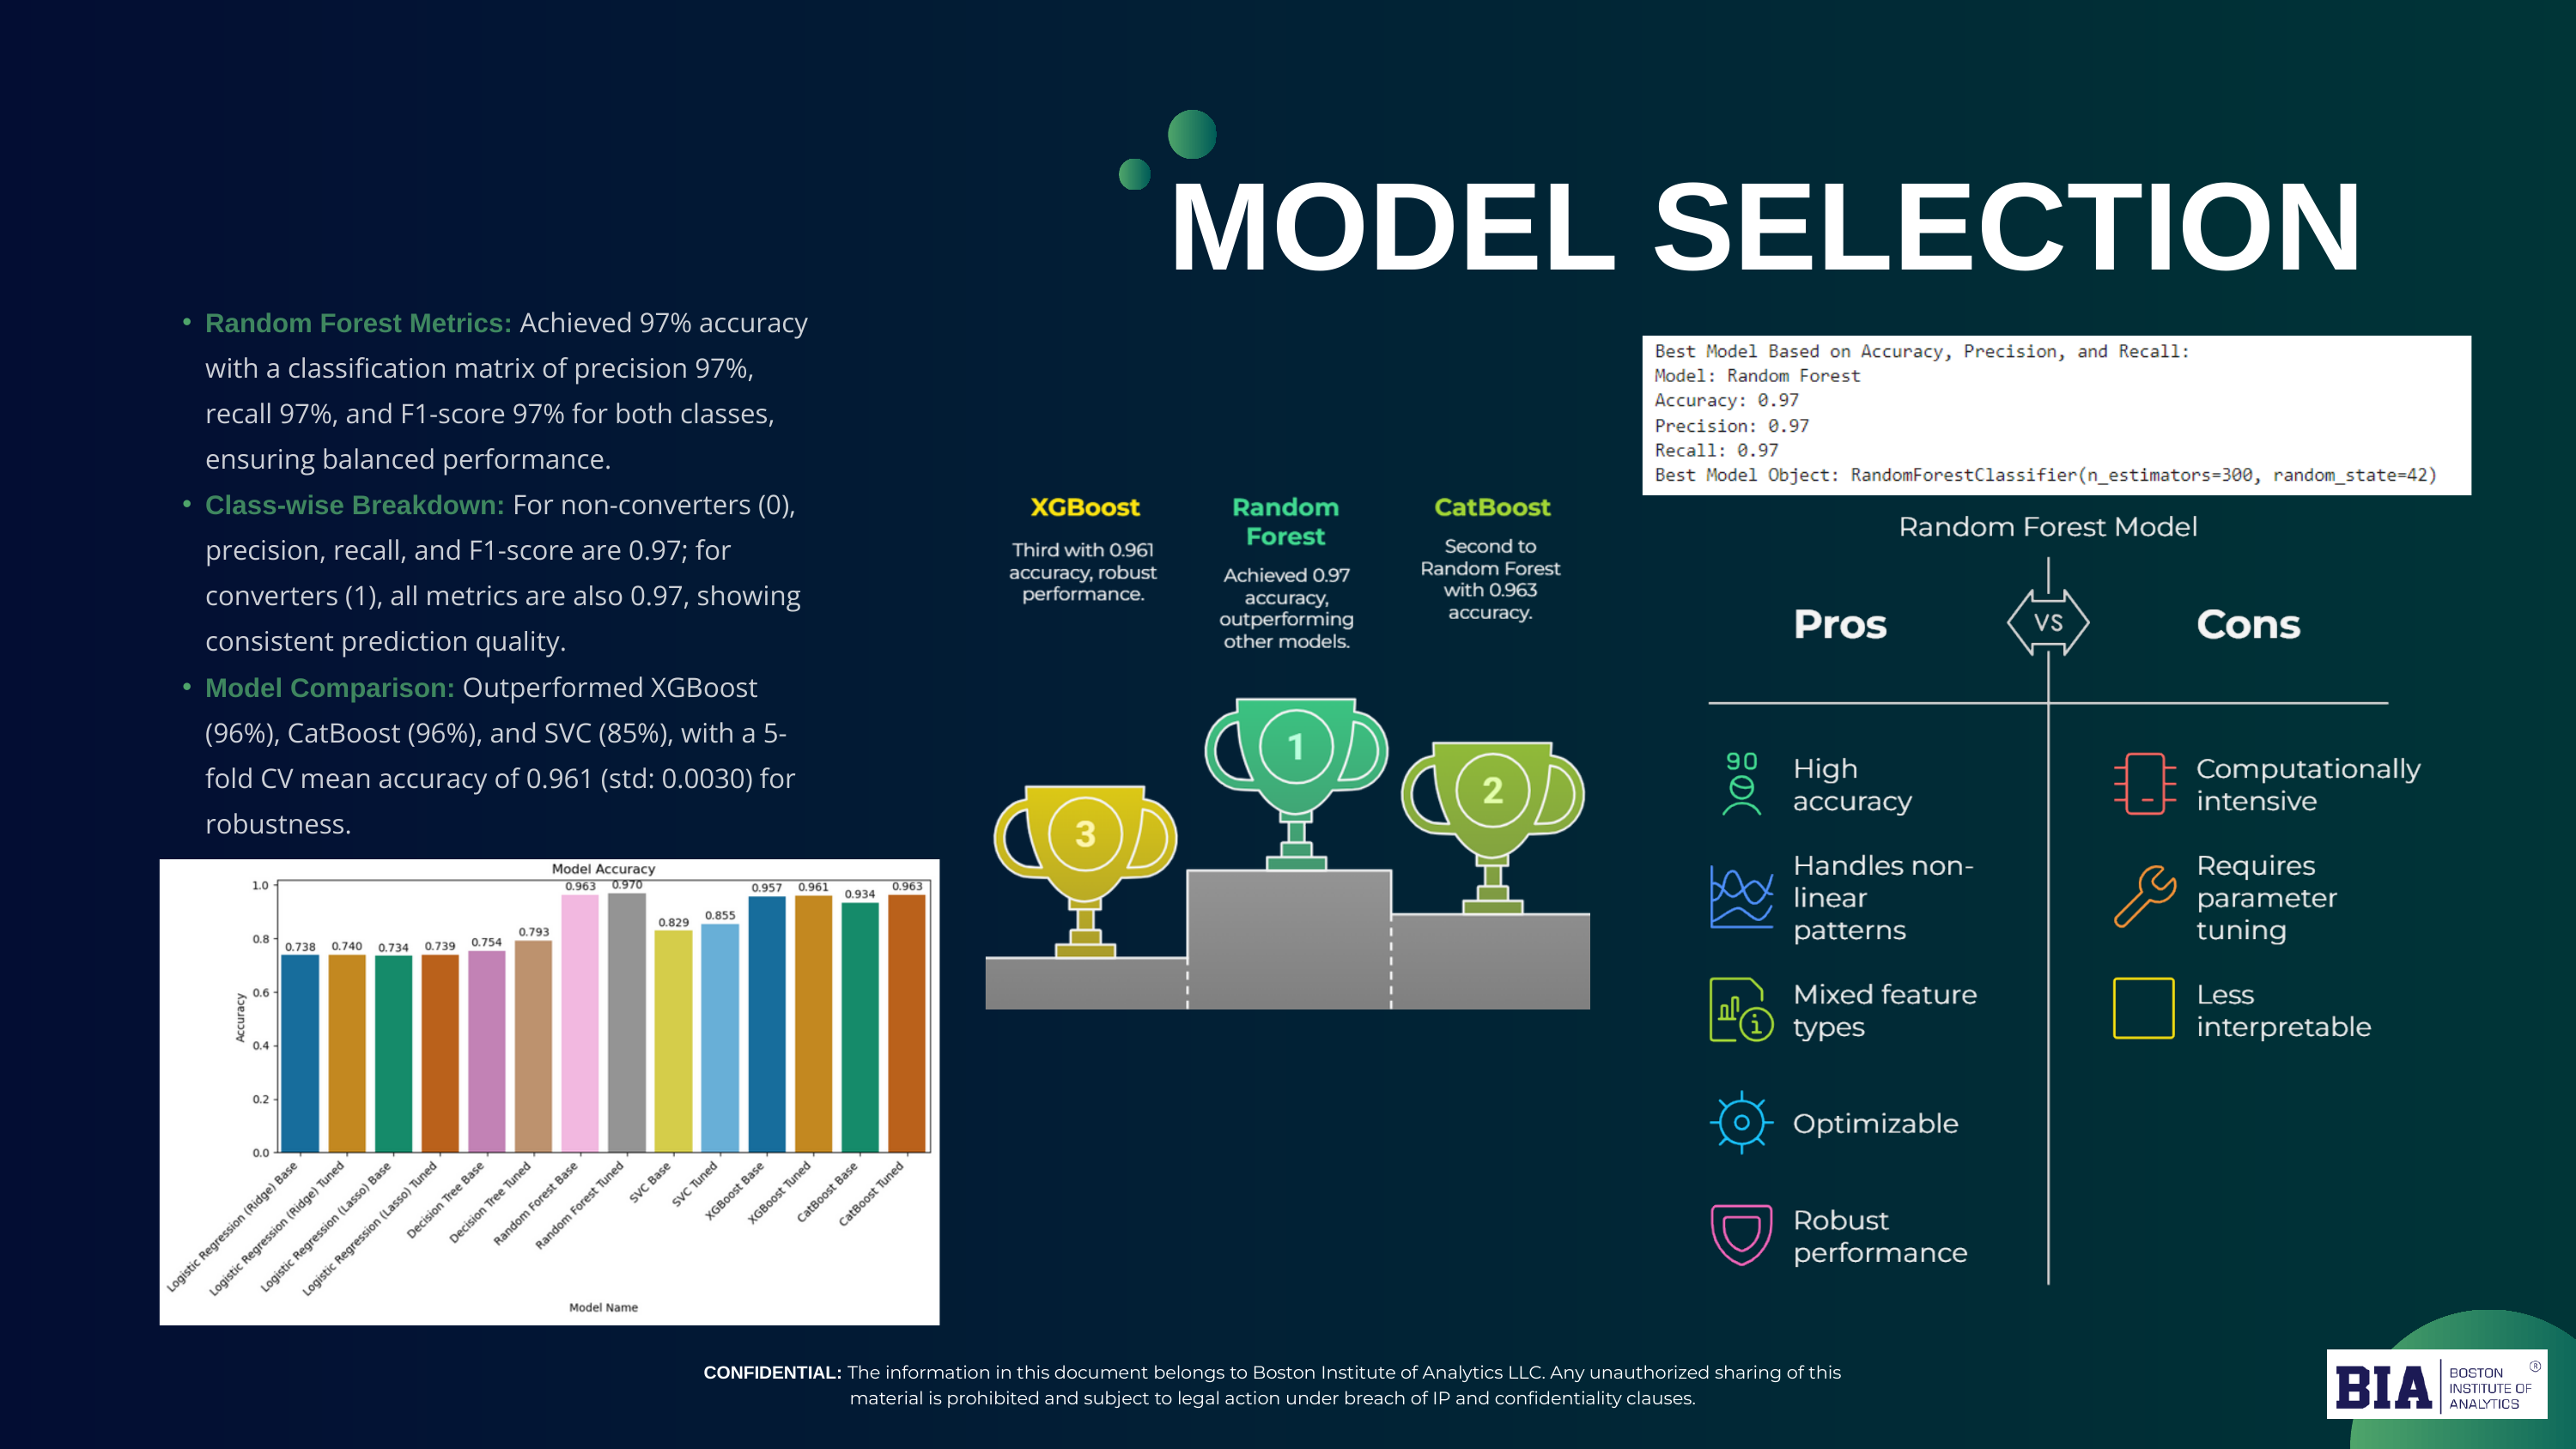

MODEL SELECTION

Random Forest Metrics: Achieved 97% accuracy with a classification matrix of precision 97%, recall 97%, and F1-score 97% for both classes, ensuring balanced performance.
Class-wise Breakdown: For non-converters (0), precision, recall, and F1-score are 0.97; for converters (1), all metrics are also 0.97, showing consistent prediction quality.
Model Comparison: Outperformed XGBoost (96%), CatBoost (96%), and SVC (85%), with a 5-fold CV mean accuracy of 0.961 (std: 0.0030) for robustness.

CONFIDENTIAL: The information in this document belongs to Boston Institute of Analytics LLC. Any unauthorized sharing of this
material is prohibited and subject to legal action under breach of IP and confidentiality clauses.